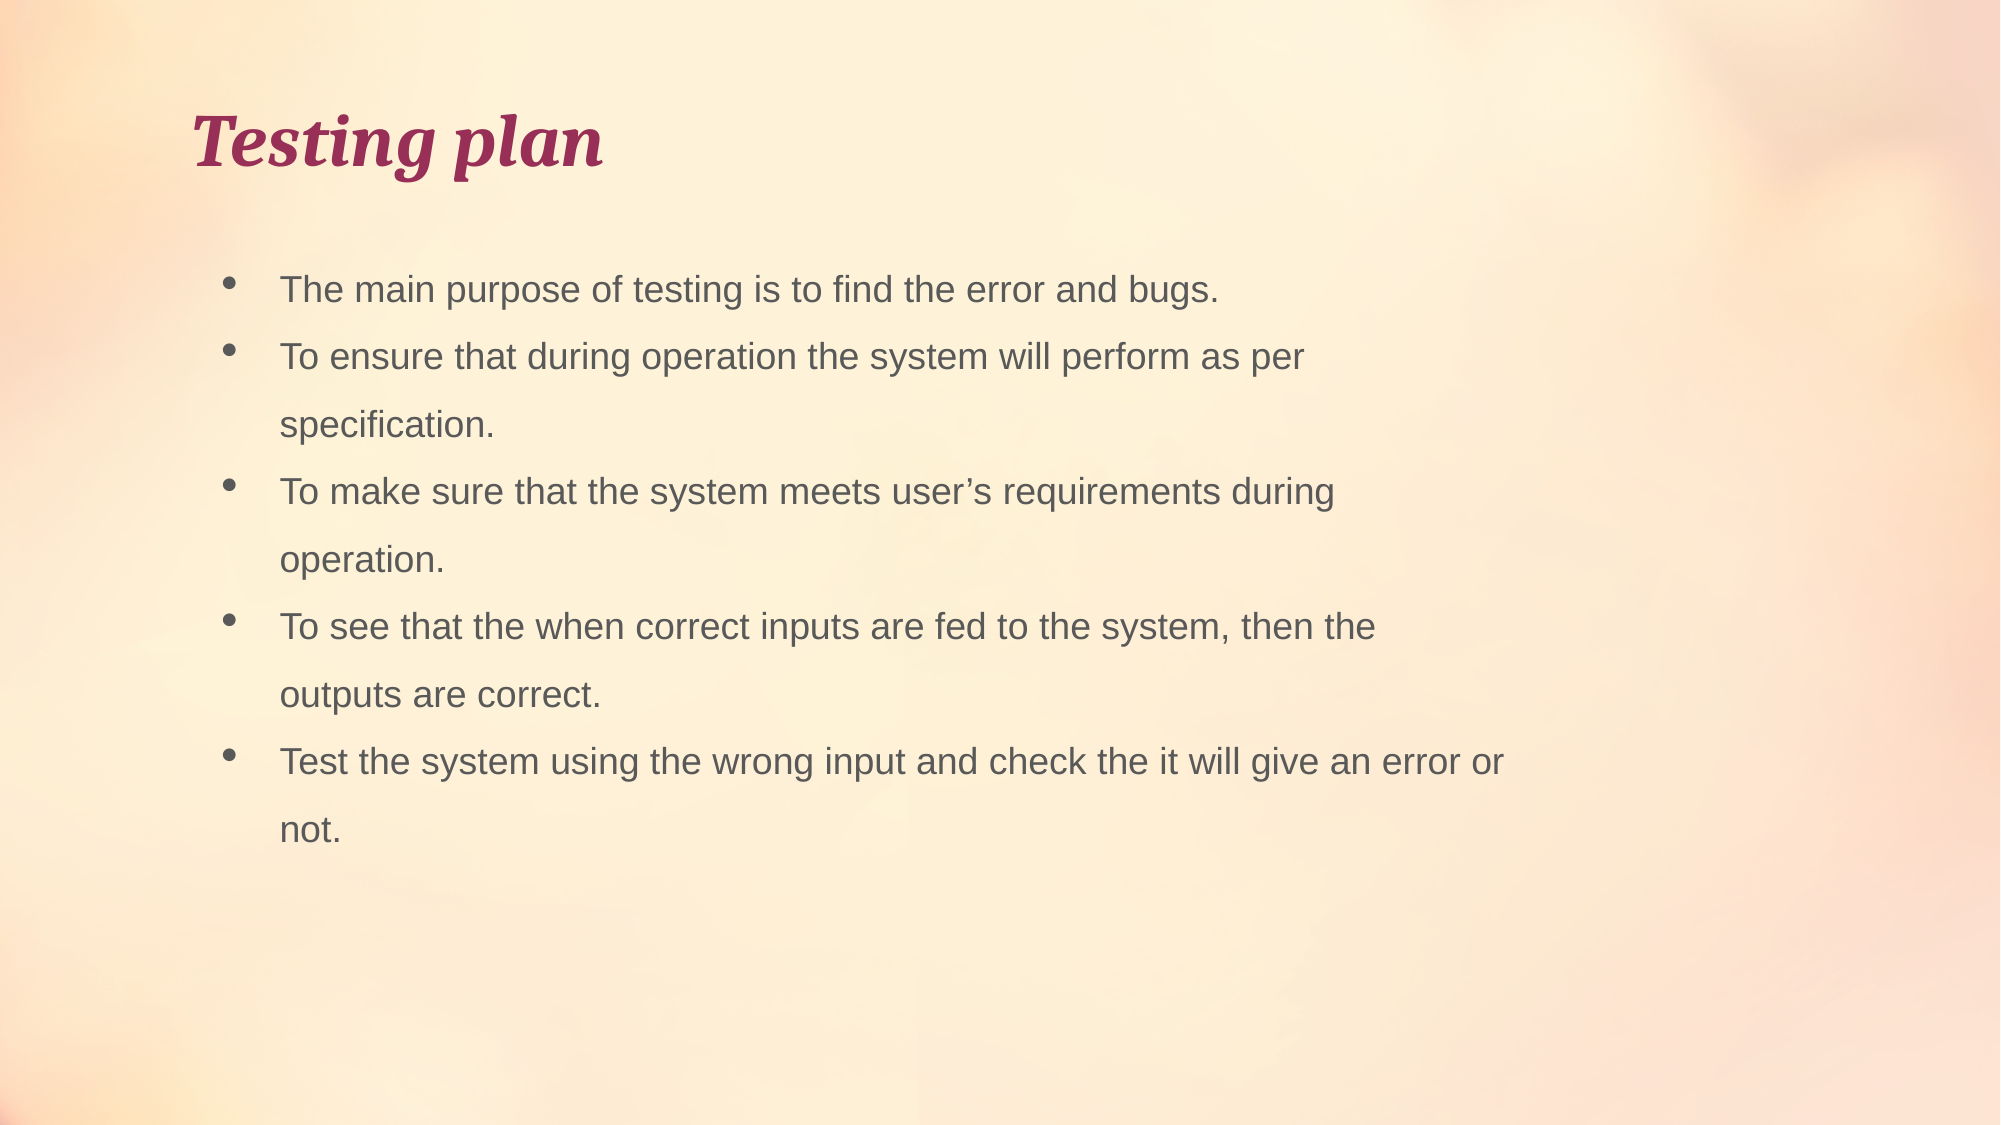

# Testing plan

The main purpose of testing is to find the error and bugs.
To ensure that during operation the system will perform as per specification.
To make sure that the system meets user’s requirements during operation.
To see that the when correct inputs are fed to the system, then the outputs are correct.
Test the system using the wrong input and check the it will give an error or not.